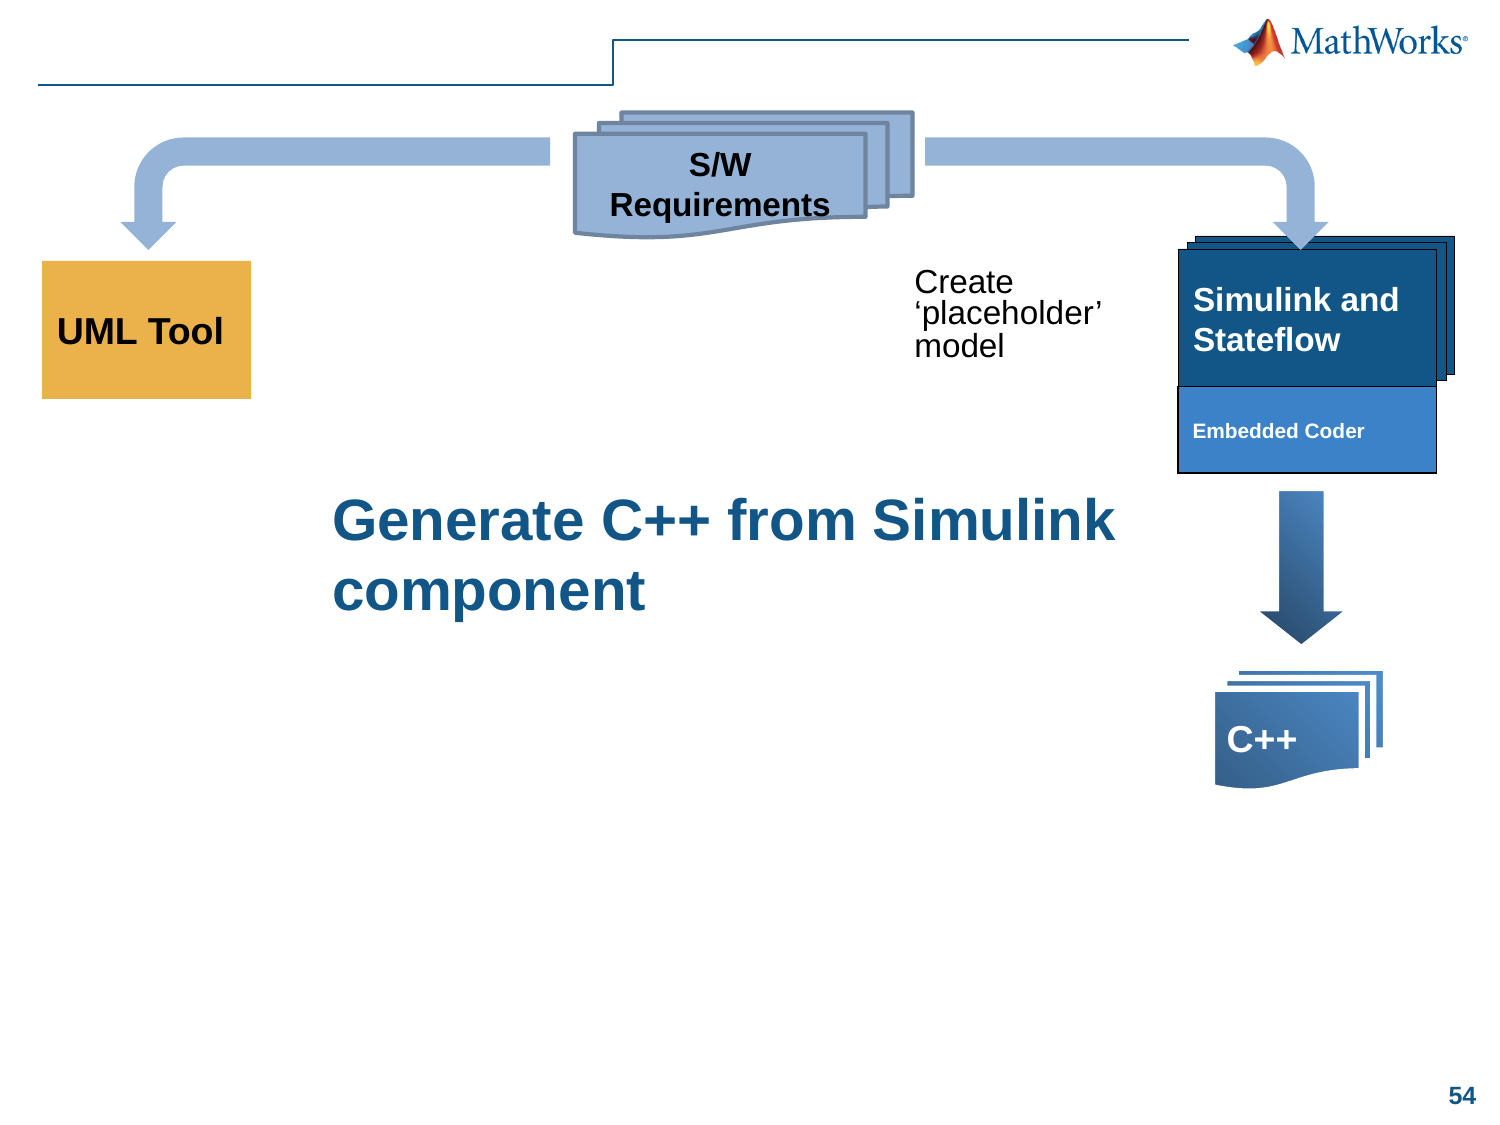

S/W
Requirements
Simulink and Stateflow
Simulink and Stateflow
Simulink and Stateflow
Create ‘placeholder’ model
UML Tool
Embedded Coder
# Generate C++ from Simulink component

C++